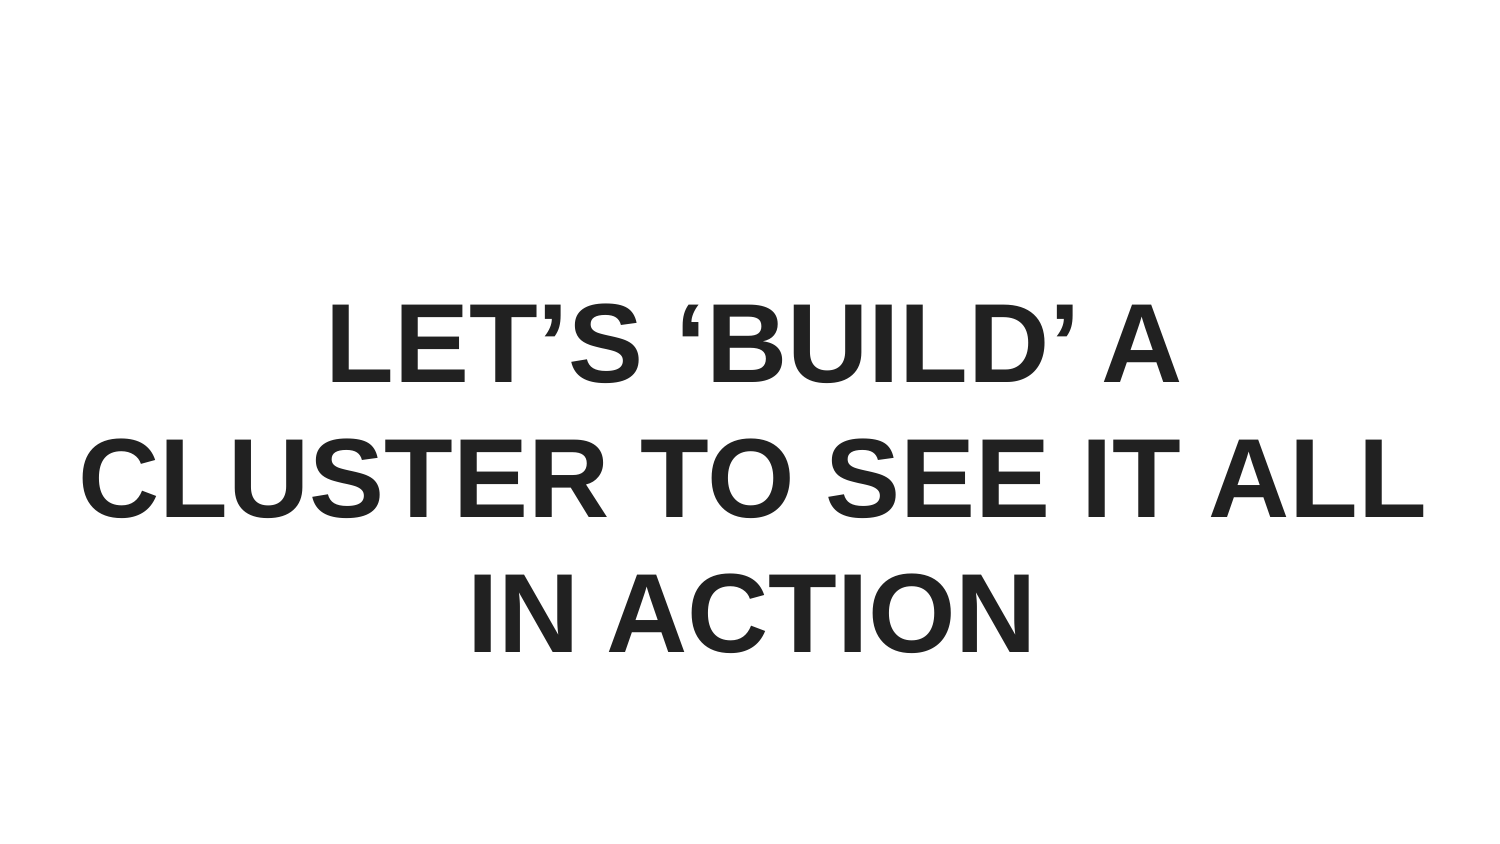

# LET’S ‘BUILD’ A CLUSTER TO SEE IT ALL IN ACTION